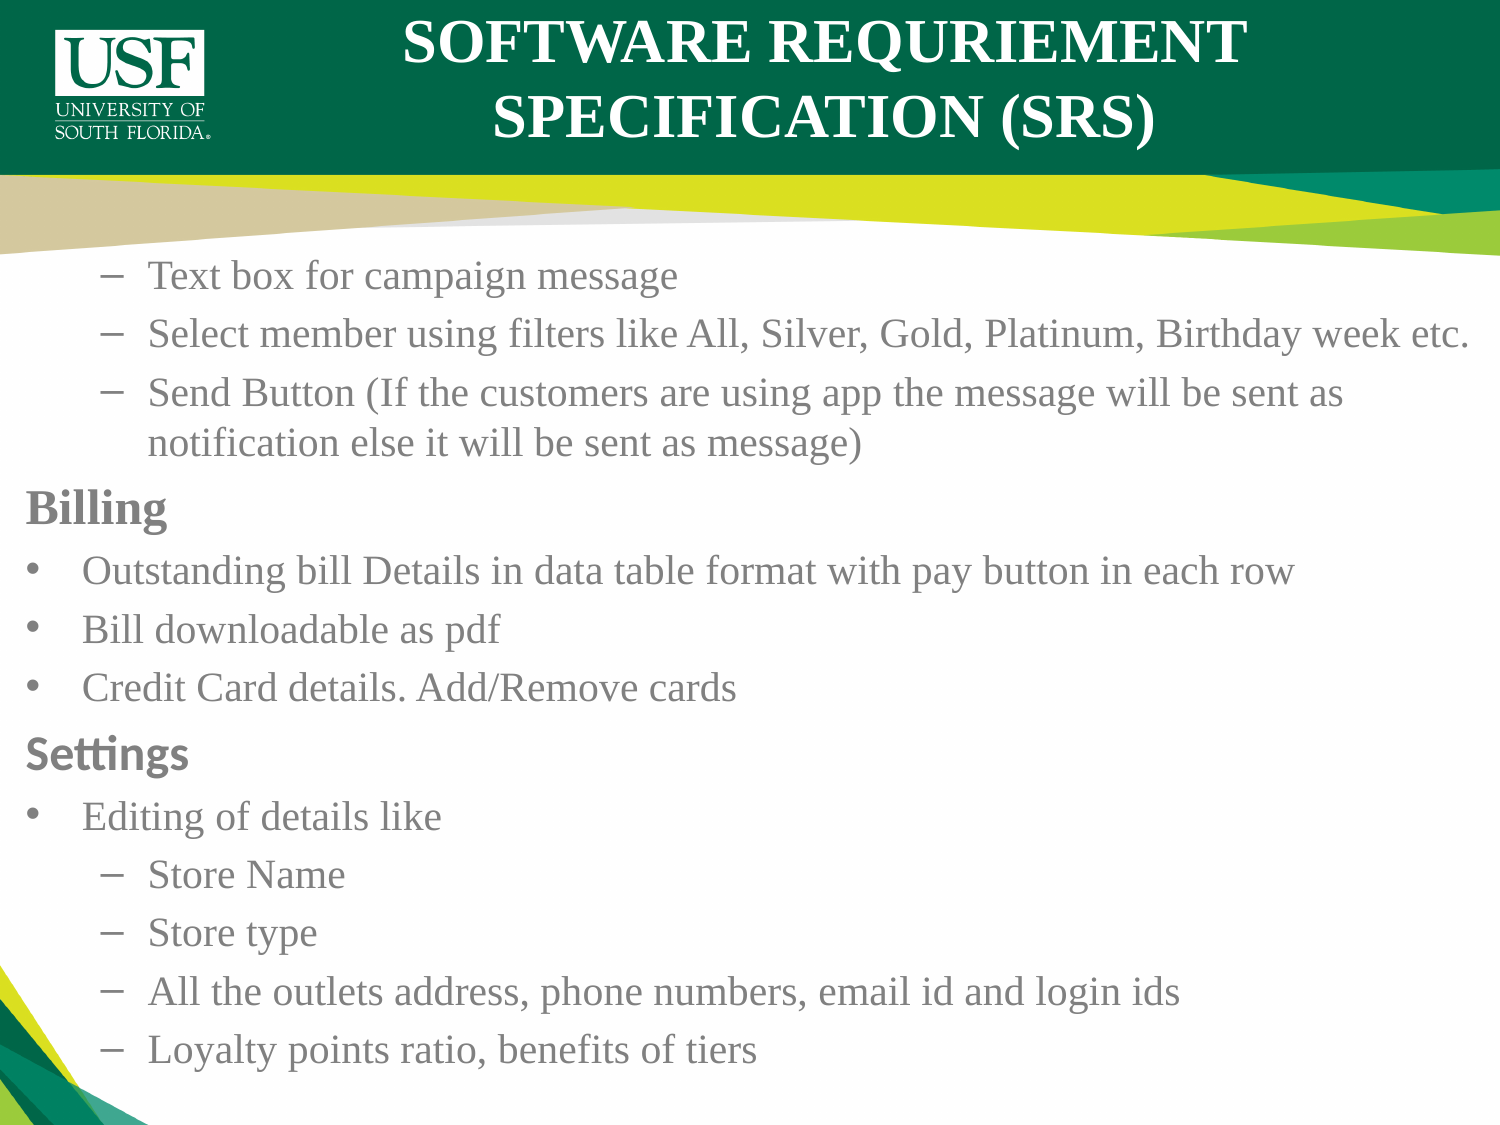

# SOFTWARE REQURIEMENT SPECIFICATION (SRS)
Text box for campaign message
Select member using filters like All, Silver, Gold, Platinum, Birthday week etc.
Send Button (If the customers are using app the message will be sent as notification else it will be sent as message)
Billing
Outstanding bill Details in data table format with pay button in each row
Bill downloadable as pdf
Credit Card details. Add/Remove cards
Settings
Editing of details like
Store Name
Store type
All the outlets address, phone numbers, email id and login ids
Loyalty points ratio, benefits of tiers